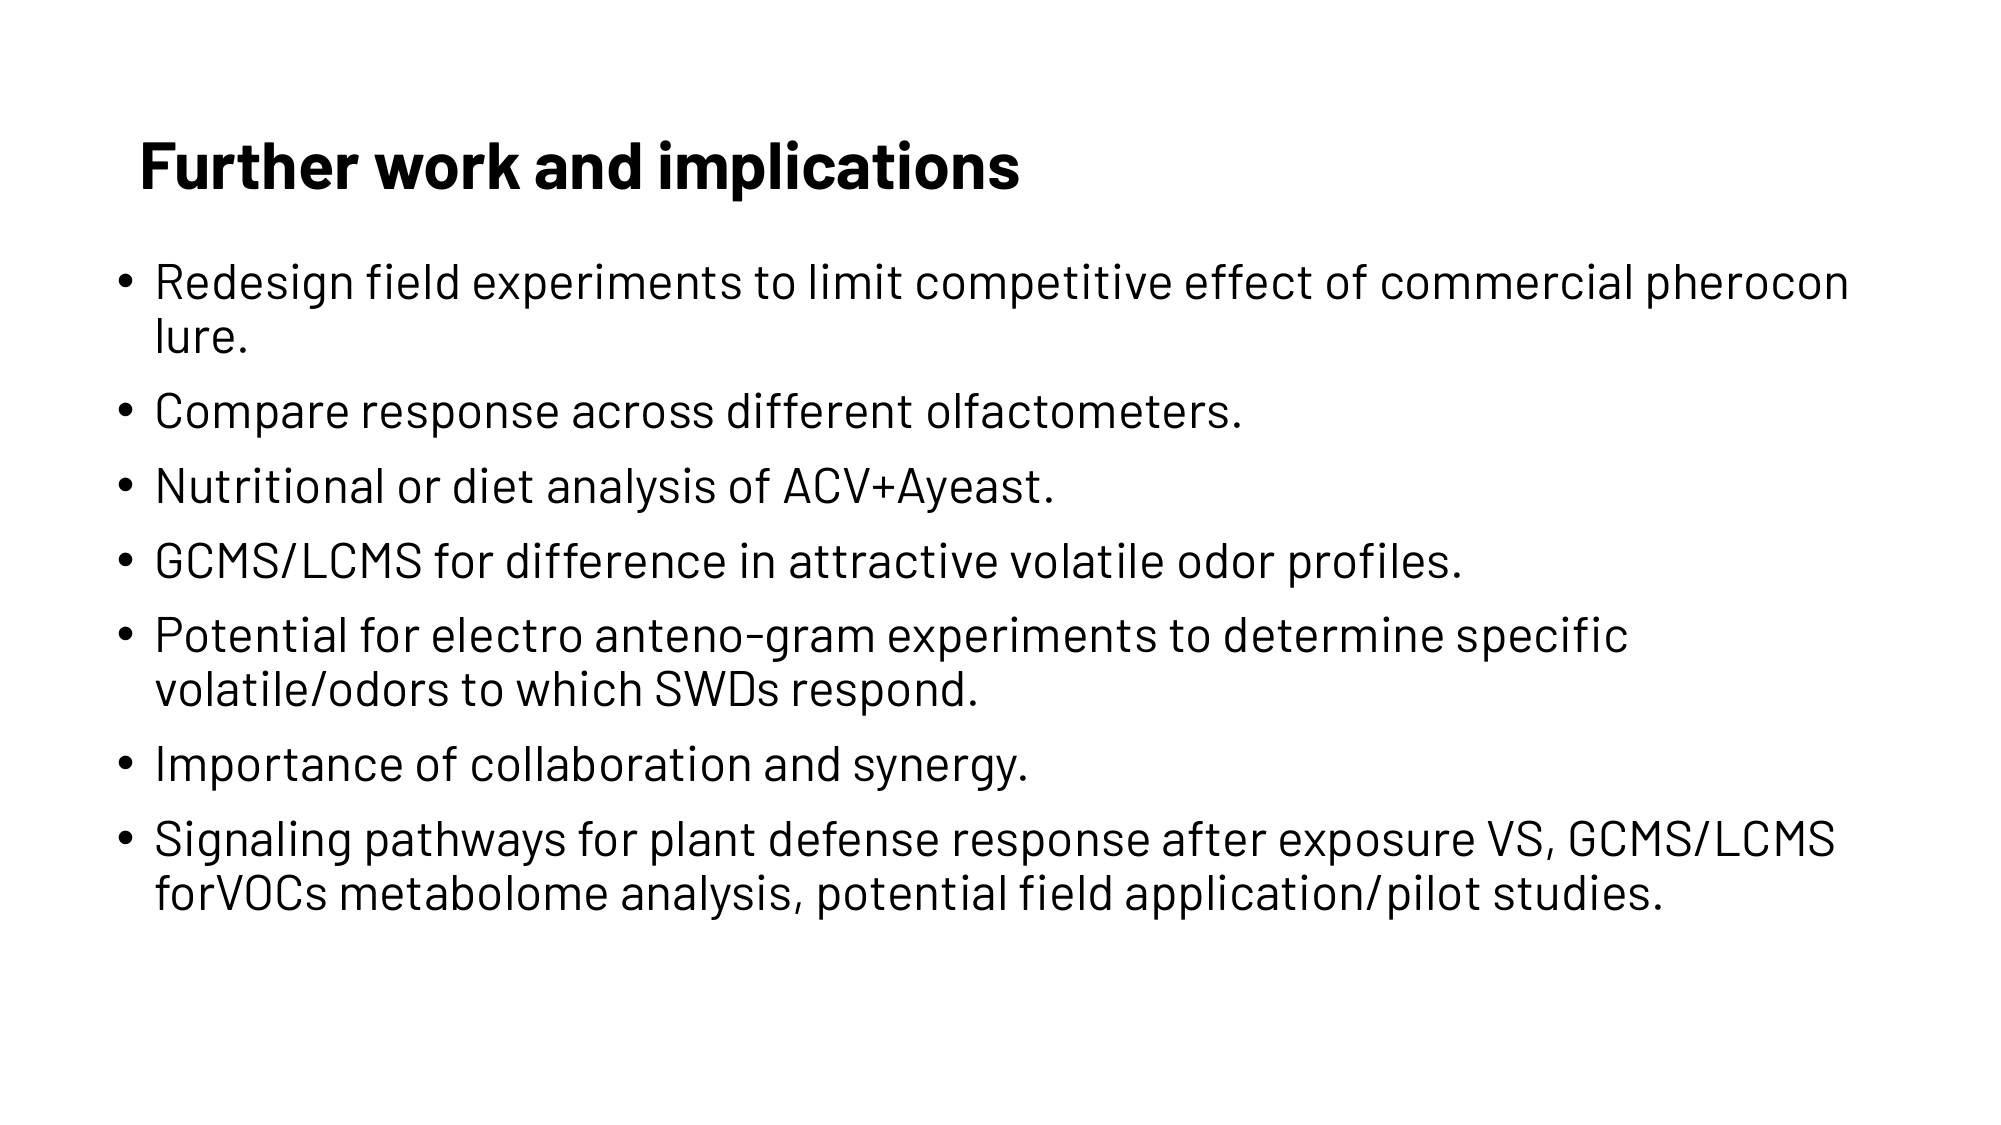

# Further work and implications
Redesign field experiments to limit competitive effect of commercial pherocon lure.
Compare response across different olfactometers.
Nutritional or diet analysis of ACV+Ayeast.
GCMS/LCMS for difference in attractive volatile odor profiles.
Potential for electro anteno-gram experiments to determine specific volatile/odors to which SWDs respond.
Importance of collaboration and synergy.
Signaling pathways for plant defense response after exposure VS, GCMS/LCMS forVOCs metabolome analysis, potential field application/pilot studies.